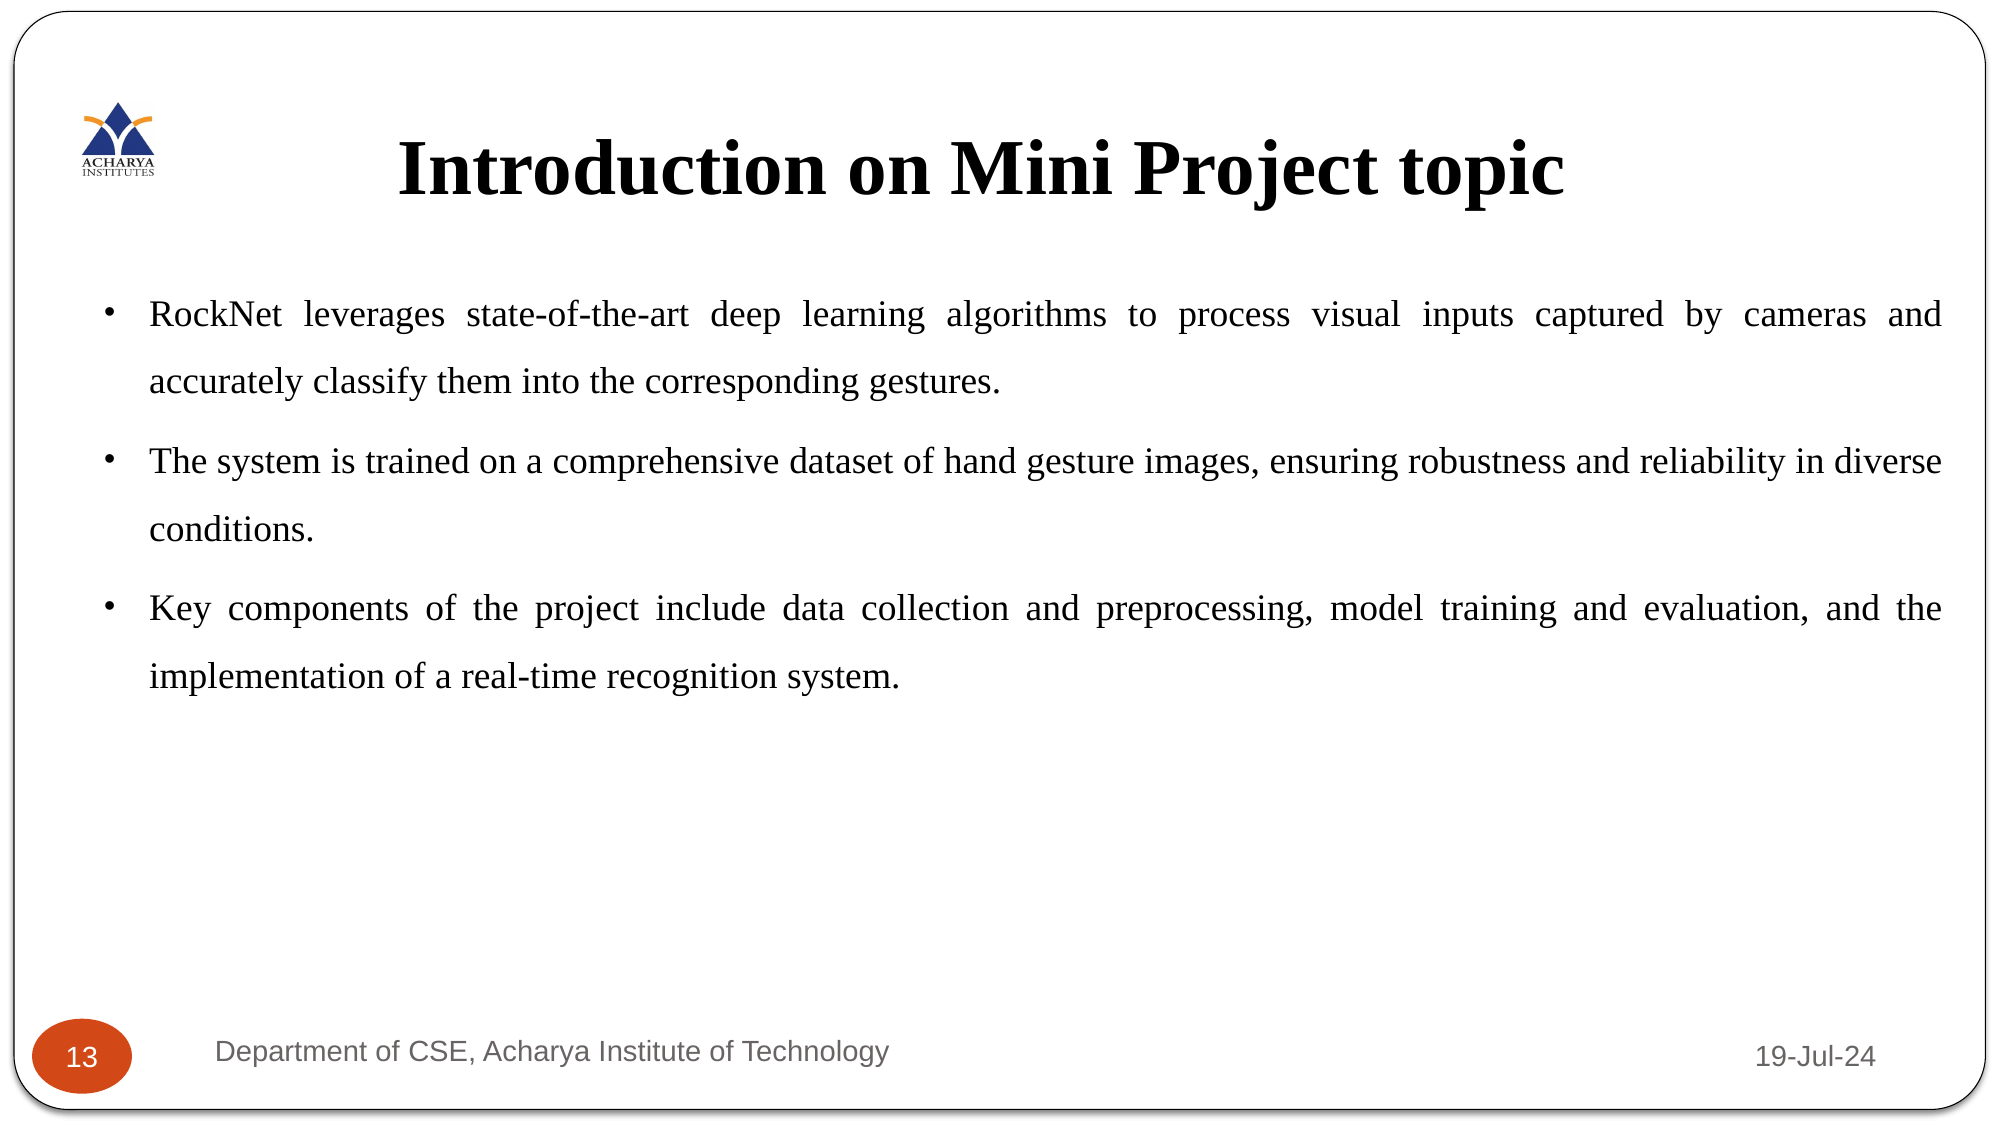

# Introduction on Mini Project topic
RockNet leverages state-of-the-art deep learning algorithms to process visual inputs captured by cameras and accurately classify them into the corresponding gestures.
The system is trained on a comprehensive dataset of hand gesture images, ensuring robustness and reliability in diverse conditions.
Key components of the project include data collection and preprocessing, model training and evaluation, and the implementation of a real-time recognition system.

Department of CSE, Acharya Institute of Technology
19-Jul-24
13